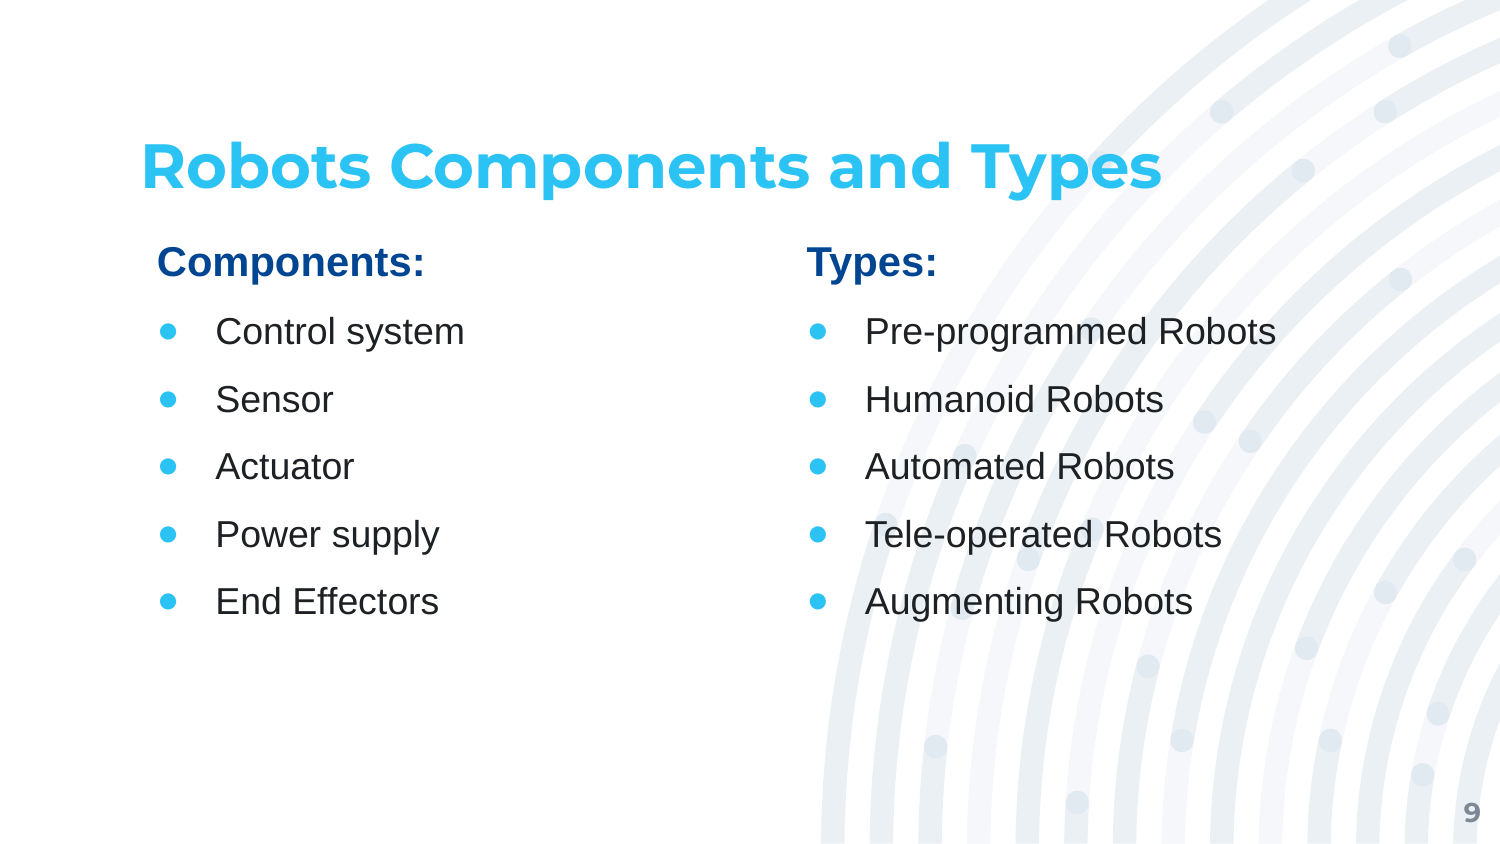

# Robots Components and Types
Components:
Control system
Sensor
Actuator
Power supply
End Effectors

Types:
Pre-programmed Robots
Humanoid Robots
Automated Robots
Tele-operated Robots
Augmenting Robots

9